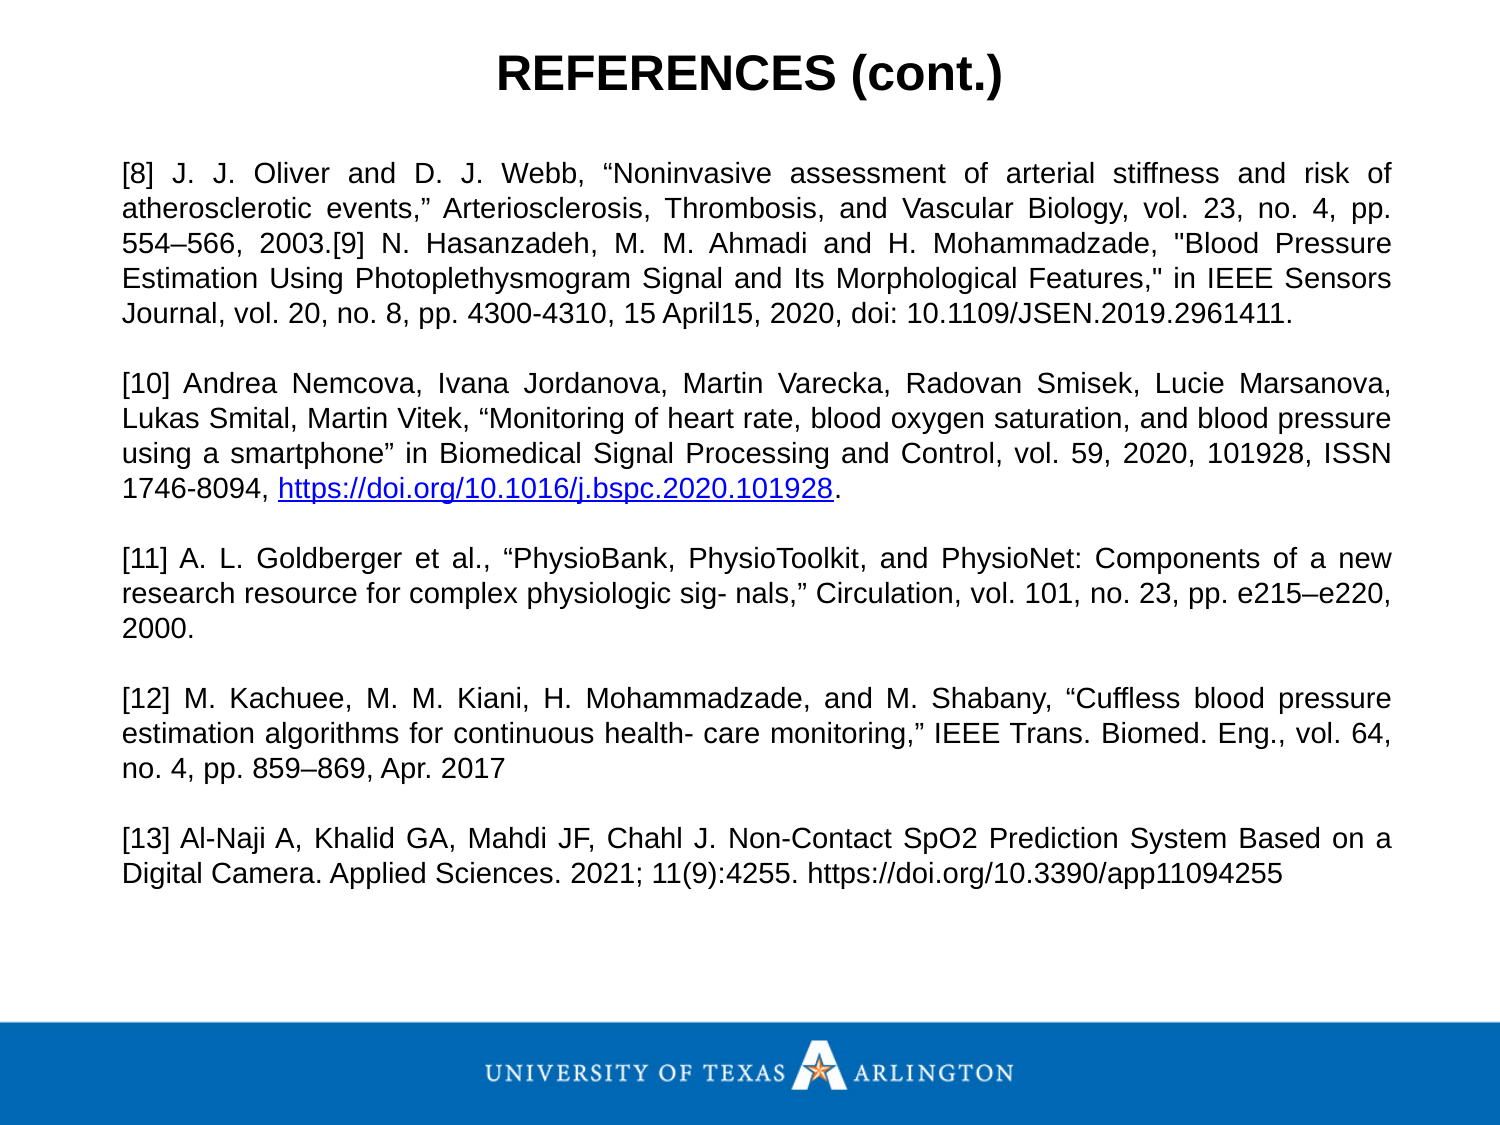

REFERENCES (cont.)
[8] J. J. Oliver and D. J. Webb, “Noninvasive assessment of arterial stiffness and risk of atherosclerotic events,” Arteriosclerosis, Thrombosis, and Vascular Biology, vol. 23, no. 4, pp. 554–566, 2003.[9] N. Hasanzadeh, M. M. Ahmadi and H. Mohammadzade, "Blood Pressure Estimation Using Photoplethysmogram Signal and Its Morphological Features," in IEEE Sensors Journal, vol. 20, no. 8, pp. 4300-4310, 15 April15, 2020, doi: 10.1109/JSEN.2019.2961411.

[10] Andrea Nemcova, Ivana Jordanova, Martin Varecka, Radovan Smisek, Lucie Marsanova, Lukas Smital, Martin Vitek, “Monitoring of heart rate, blood oxygen saturation, and blood pressure using a smartphone” in Biomedical Signal Processing and Control, vol. 59, 2020, 101928, ISSN 1746-8094, https://doi.org/10.1016/j.bspc.2020.101928.

[11] A. L. Goldberger et al., “PhysioBank, PhysioToolkit, and PhysioNet: Components of a new research resource for complex physiologic sig- nals,” Circulation, vol. 101, no. 23, pp. e215–e220, 2000.

[12] M. Kachuee, M. M. Kiani, H. Mohammadzade, and M. Shabany, “Cuffless blood pressure estimation algorithms for continuous health- care monitoring,” IEEE Trans. Biomed. Eng., vol. 64, no. 4, pp. 859–869, Apr. 2017

[13] Al-Naji A, Khalid GA, Mahdi JF, Chahl J. Non-Contact SpO2 Prediction System Based on a Digital Camera. Applied Sciences. 2021; 11(9):4255. https://doi.org/10.3390/app11094255